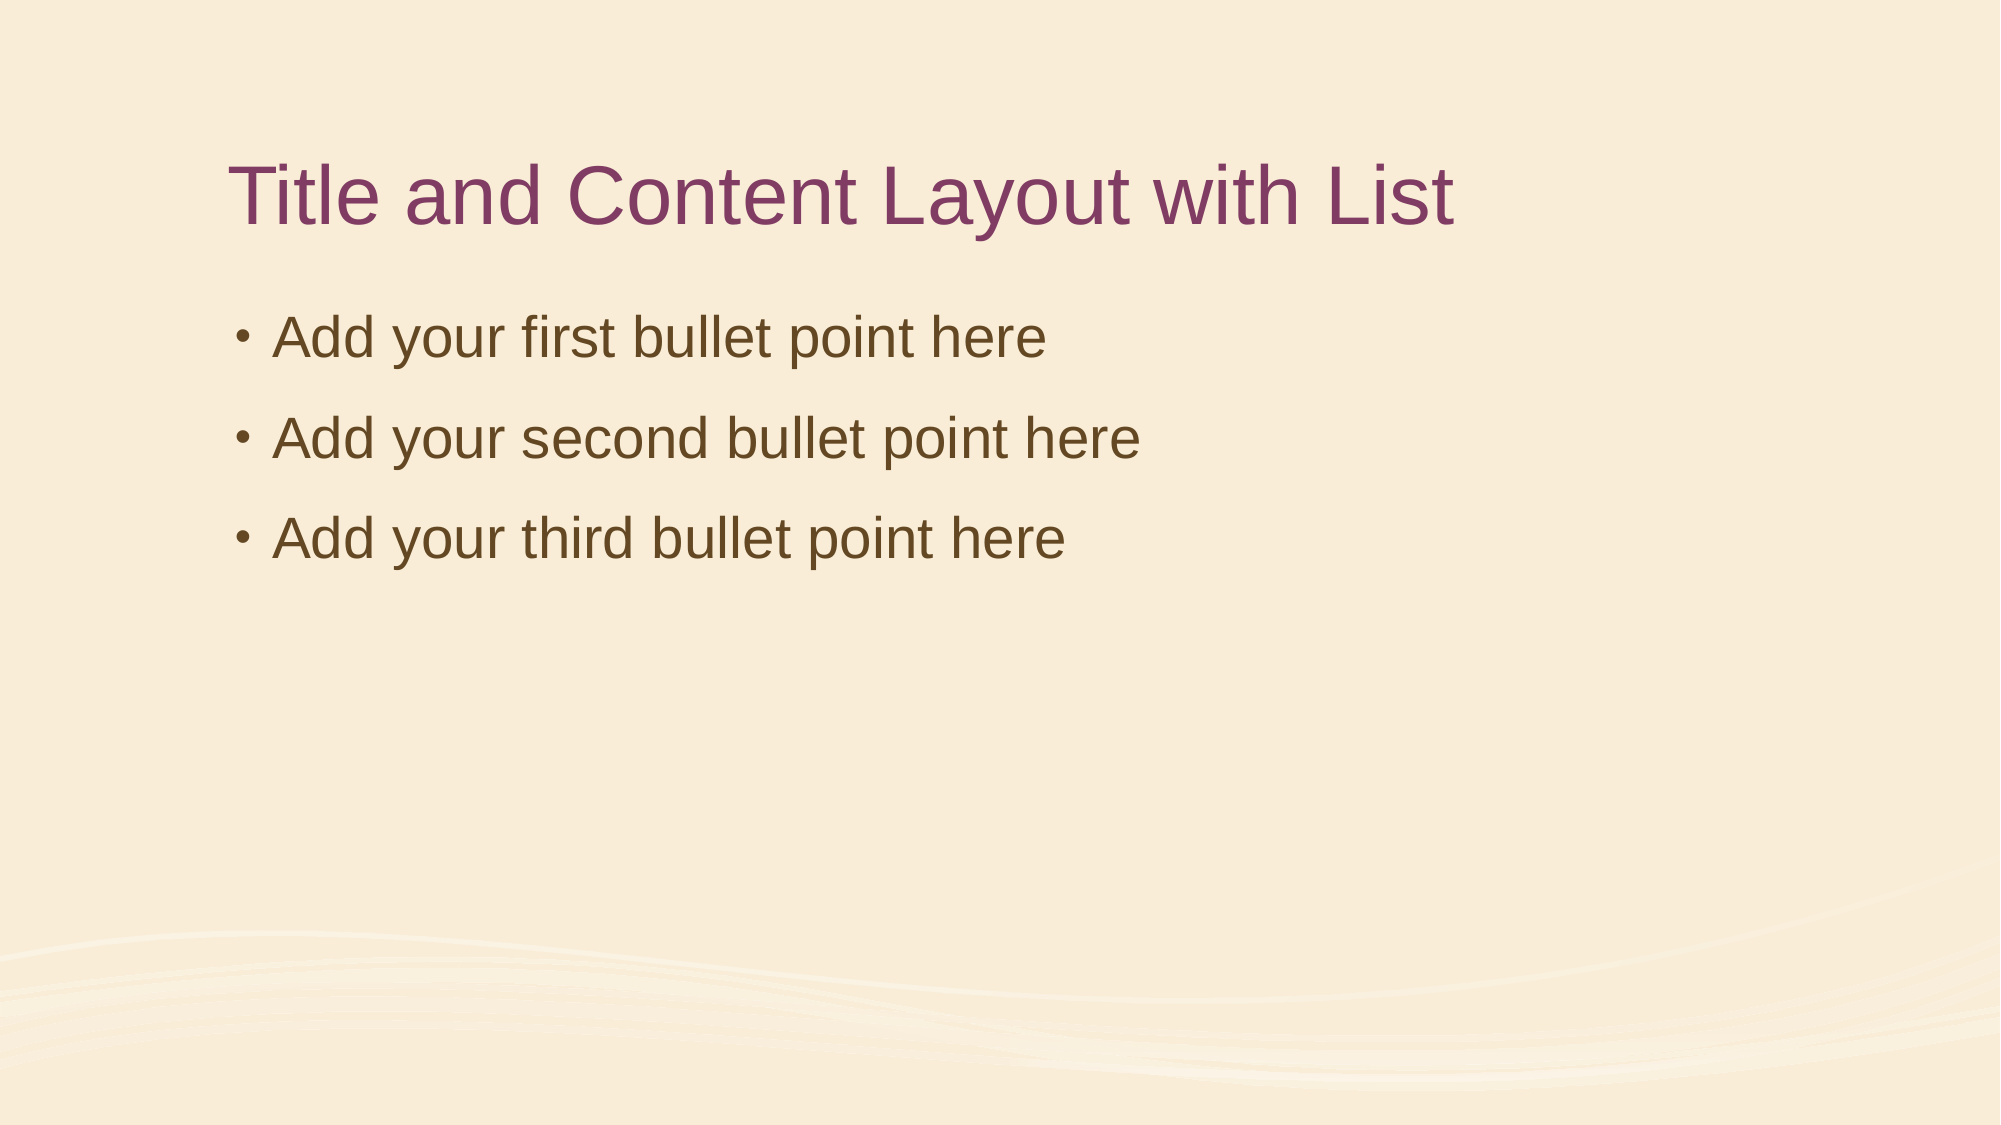

# Title and Content Layout with List
Add your first bullet point here
Add your second bullet point here
Add your third bullet point here